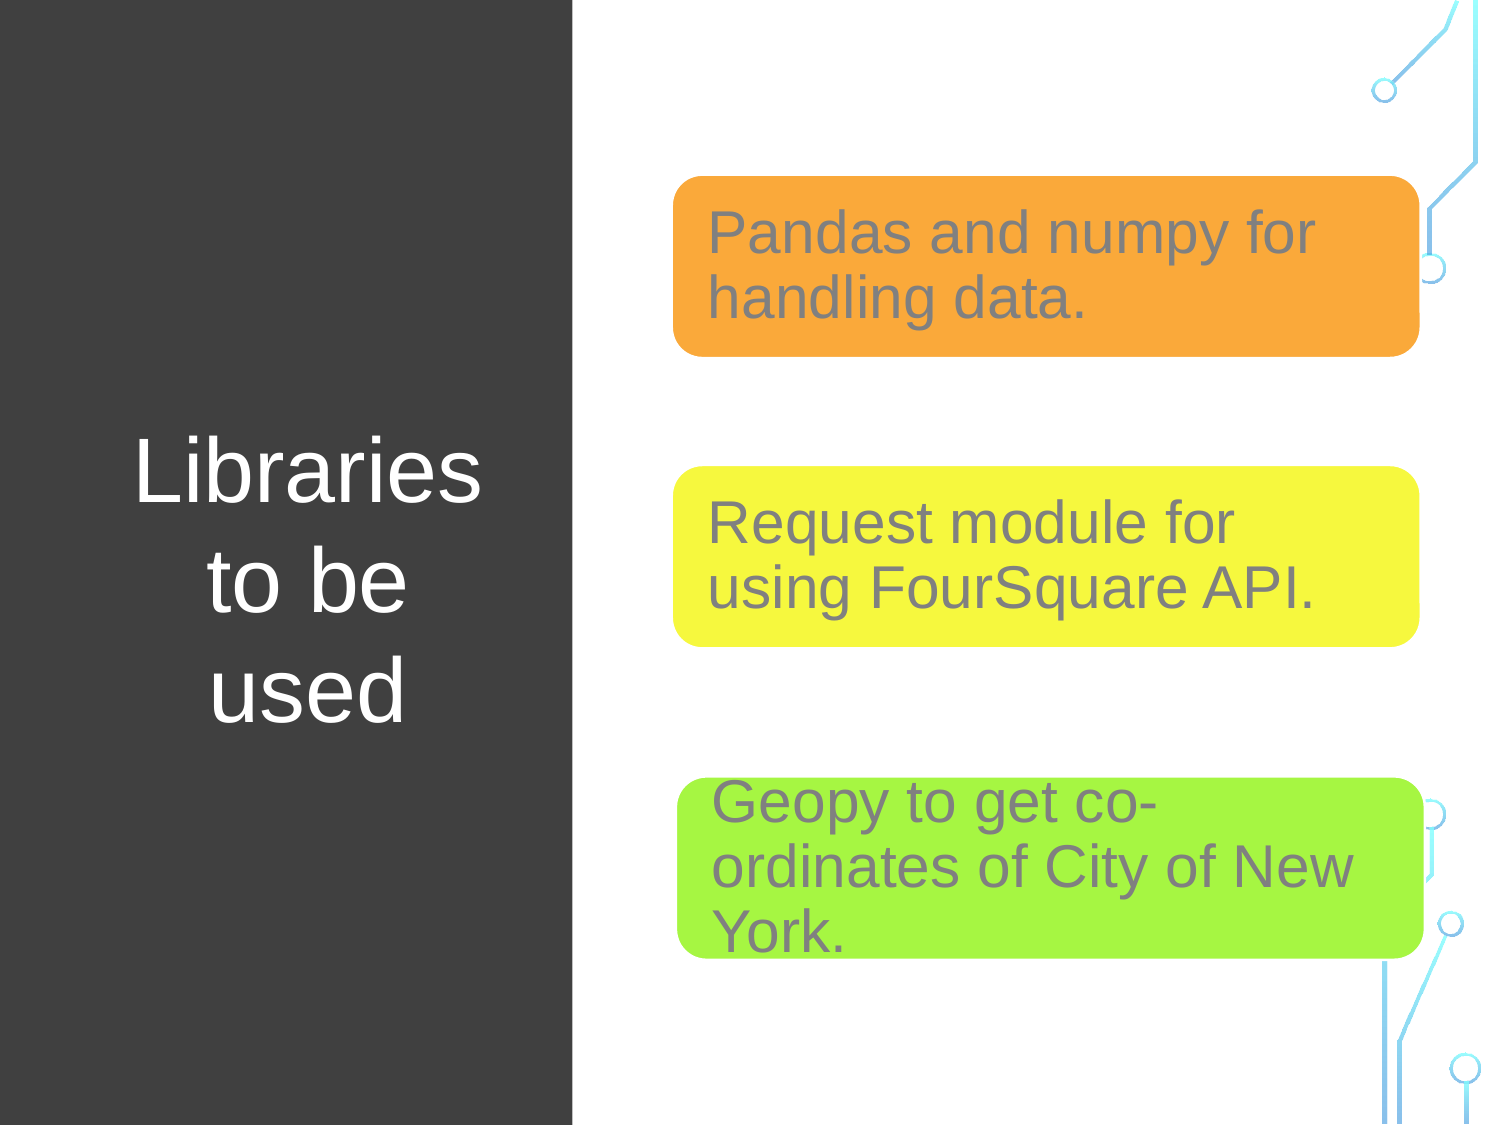

Libraries to be used
Pandas and numpy for handling data.
Request module for using FourSquare API.
Geopy to get co-ordinates of City of New York.